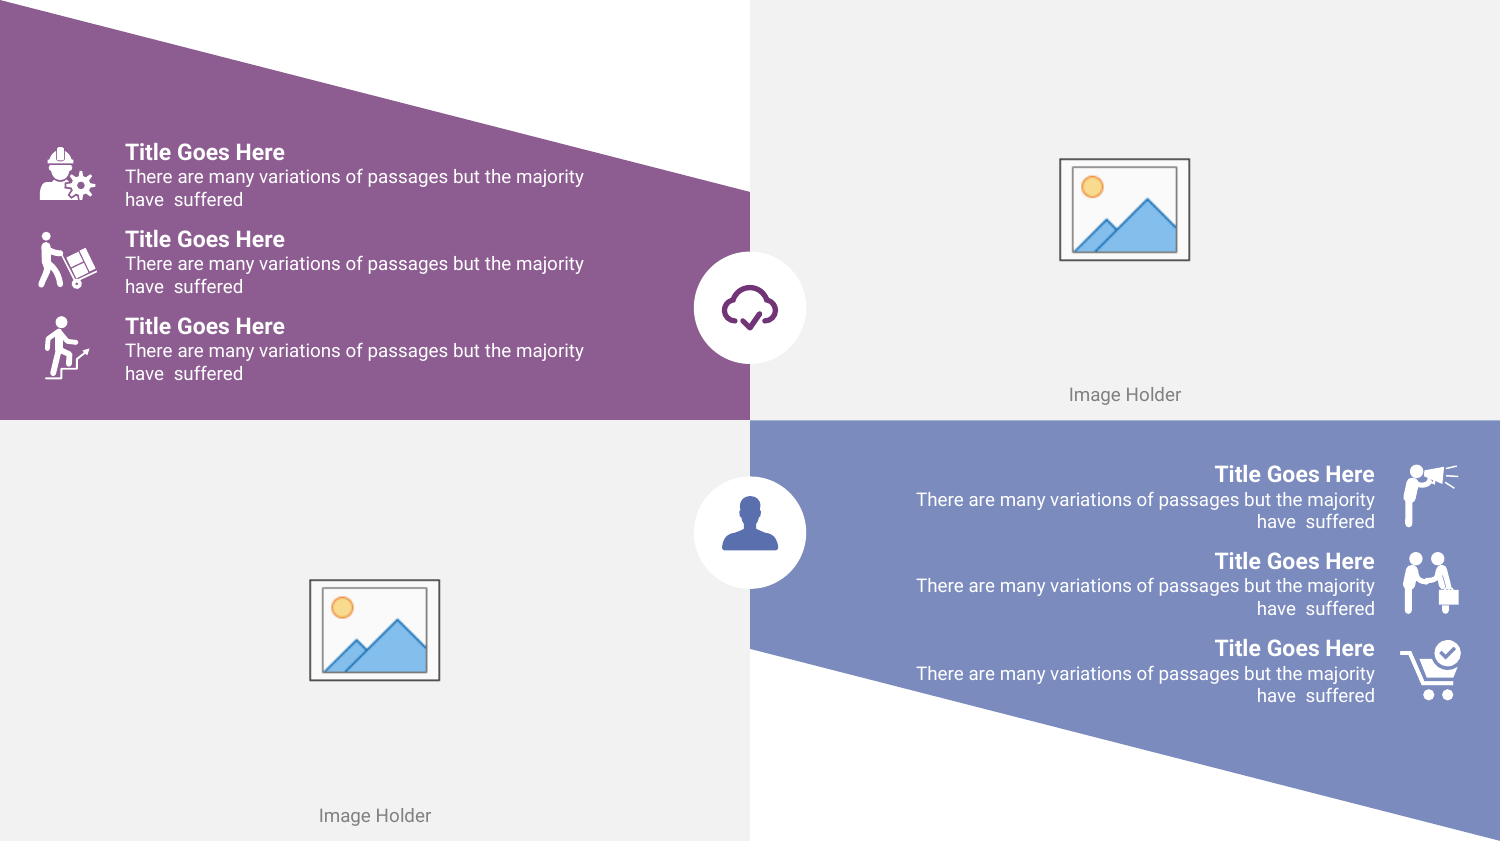

Title Goes Here
There are many variations of passages but the majority have  suffered

Title Goes Here
There are many variations of passages but the majority have  suffered

Title Goes Here
There are many variations of passages but the majority have  suffered

Title Goes Here
There are many variations of passages but the majority have  suffered

Title Goes Here
There are many variations of passages but the majority have  suffered

Title Goes Here
There are many variations of passages but the majority have  suffered